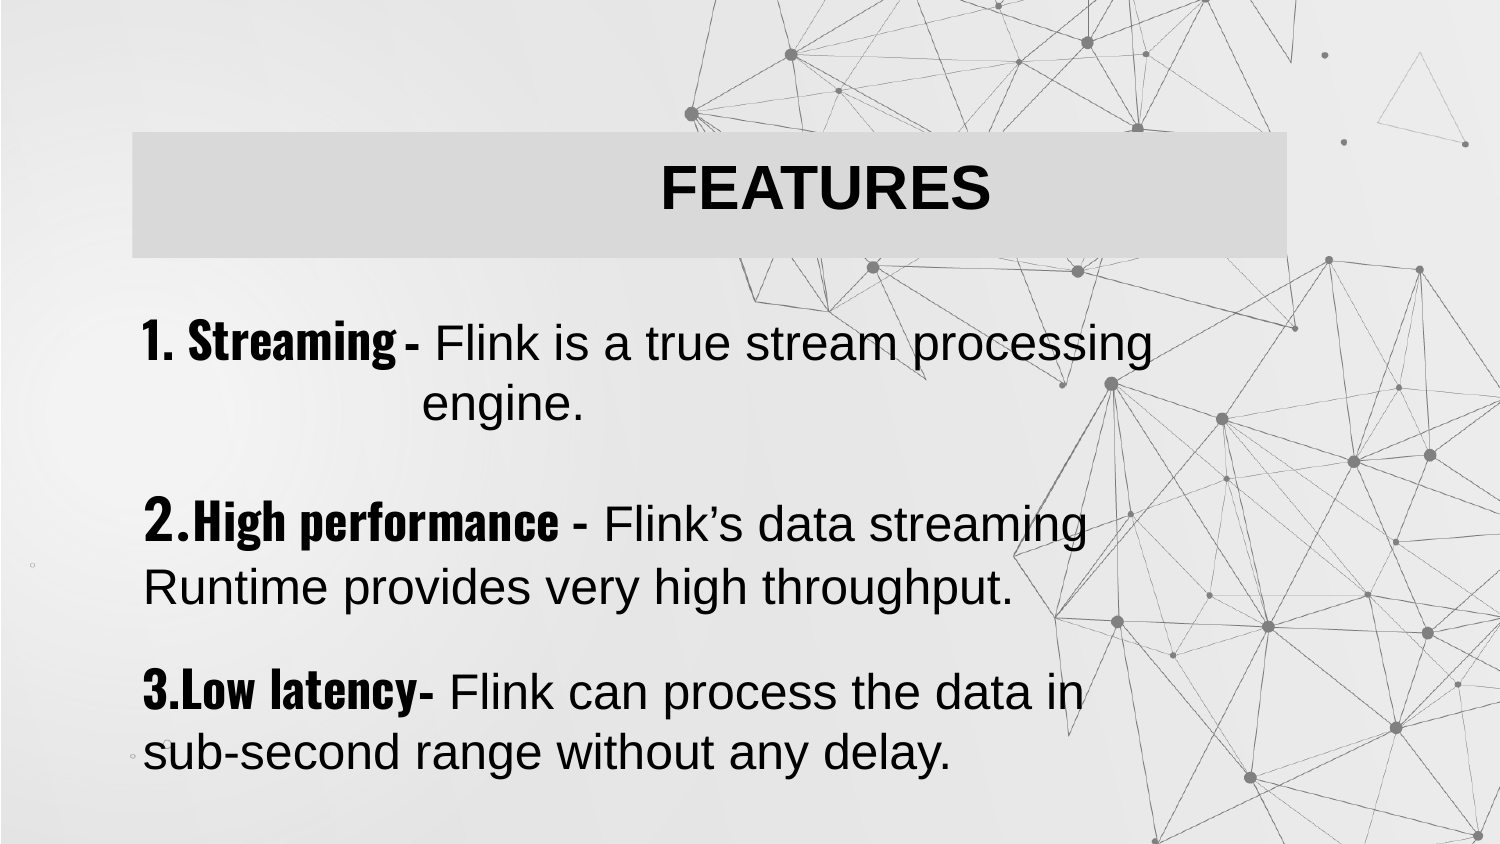

FEATURES
1. Streaming - Flink is a true stream processing                          engine.
2.High performance - Flink’s data streaming Runtime provides very high throughput.
3.Low latency- Flink can process the data in sub-second range without any delay.